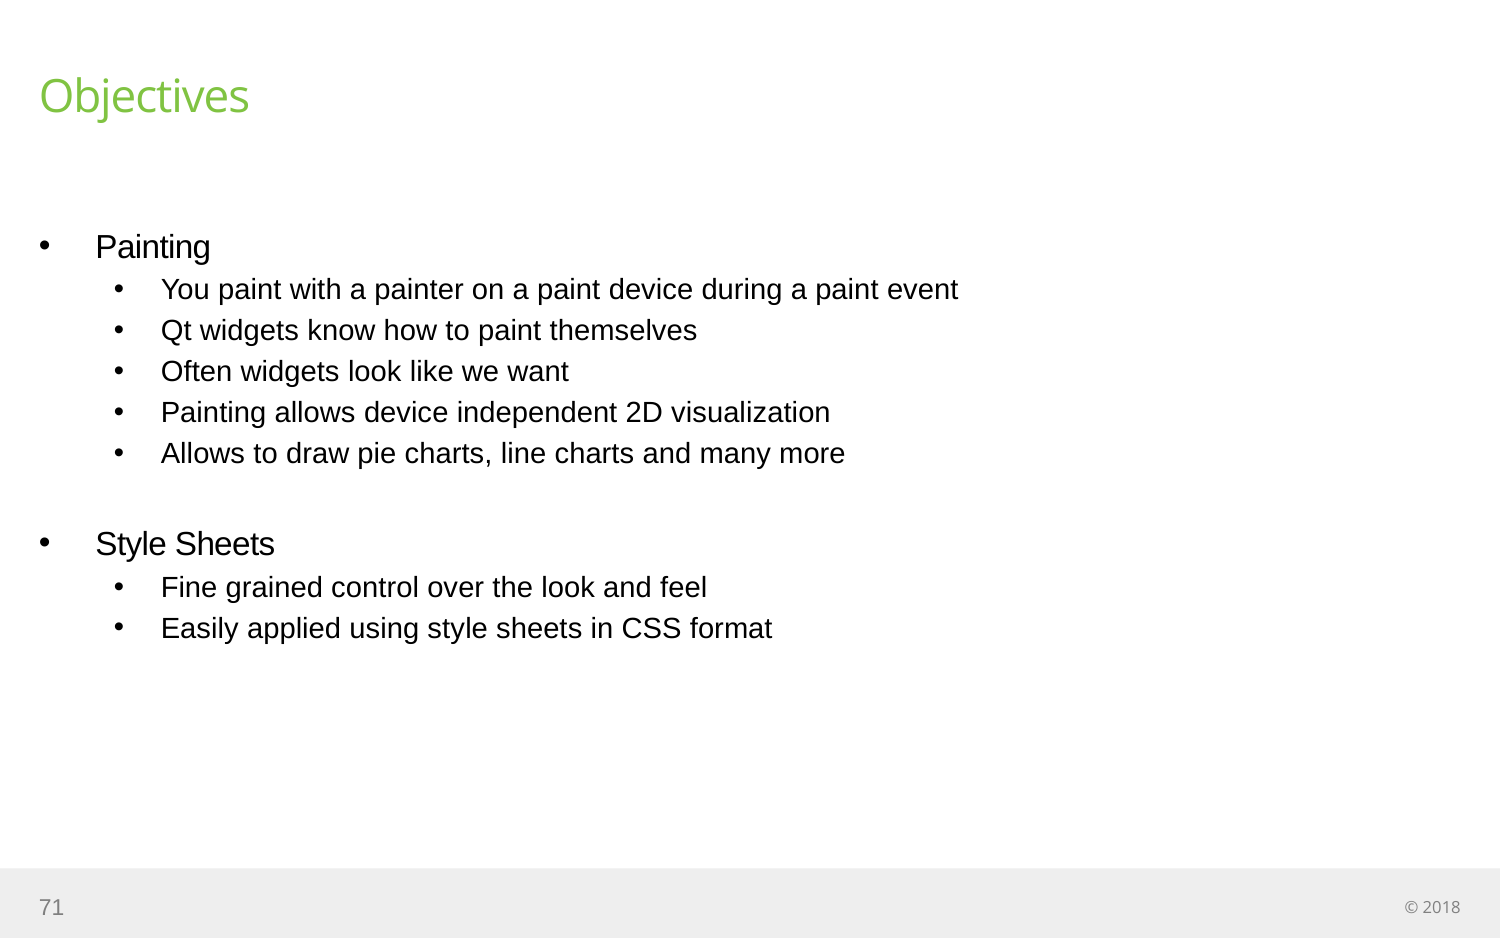

# Objectives
Painting
You paint with a painter on a paint device during a paint event
Qt widgets know how to paint themselves
Often widgets look like we want
Painting allows device independent 2D visualization
Allows to draw pie charts, line charts and many more

Style Sheets
Fine grained control over the look and feel
Easily applied using style sheets in CSS format
71
© 2018